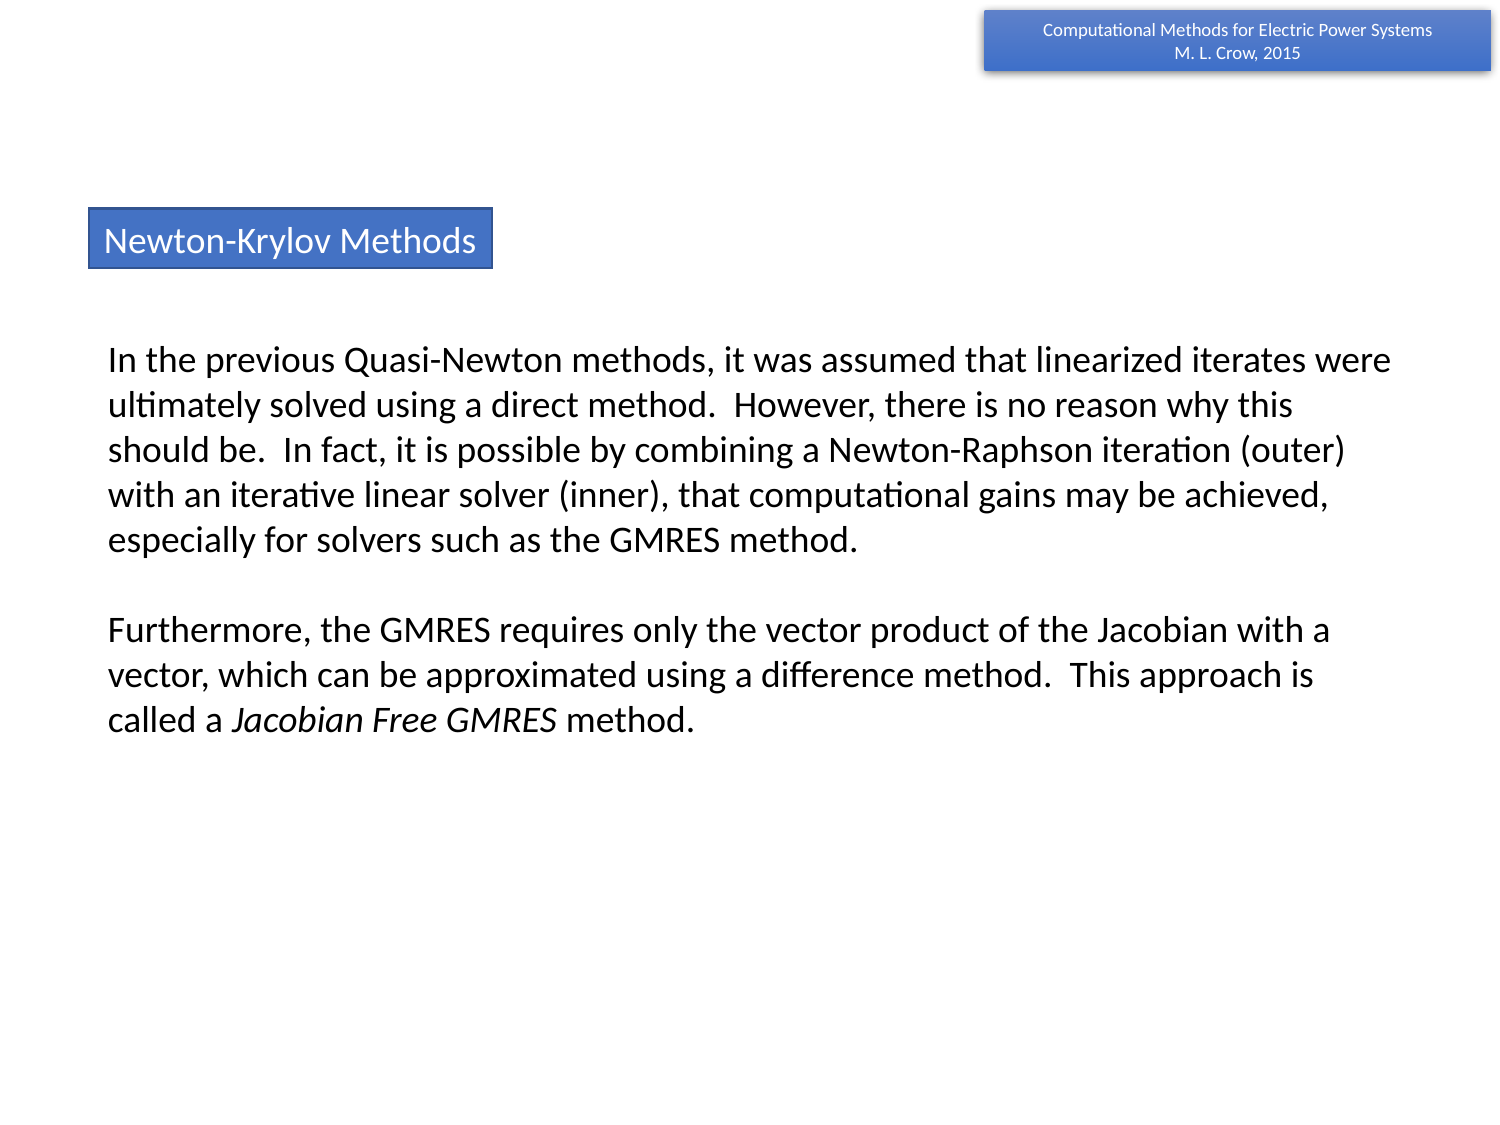

Newton-Krylov Methods
In the previous Quasi-Newton methods, it was assumed that linearized iterates were ultimately solved using a direct method.  However, there is no reason why this should be.  In fact, it is possible by combining a Newton-Raphson iteration (outer) with an iterative linear solver (inner), that computational gains may be achieved, especially for solvers such as the GMRES method.

Furthermore, the GMRES requires only the vector product of the Jacobian with a vector, which can be approximated using a difference method.  This approach is called a Jacobian Free GMRES method.